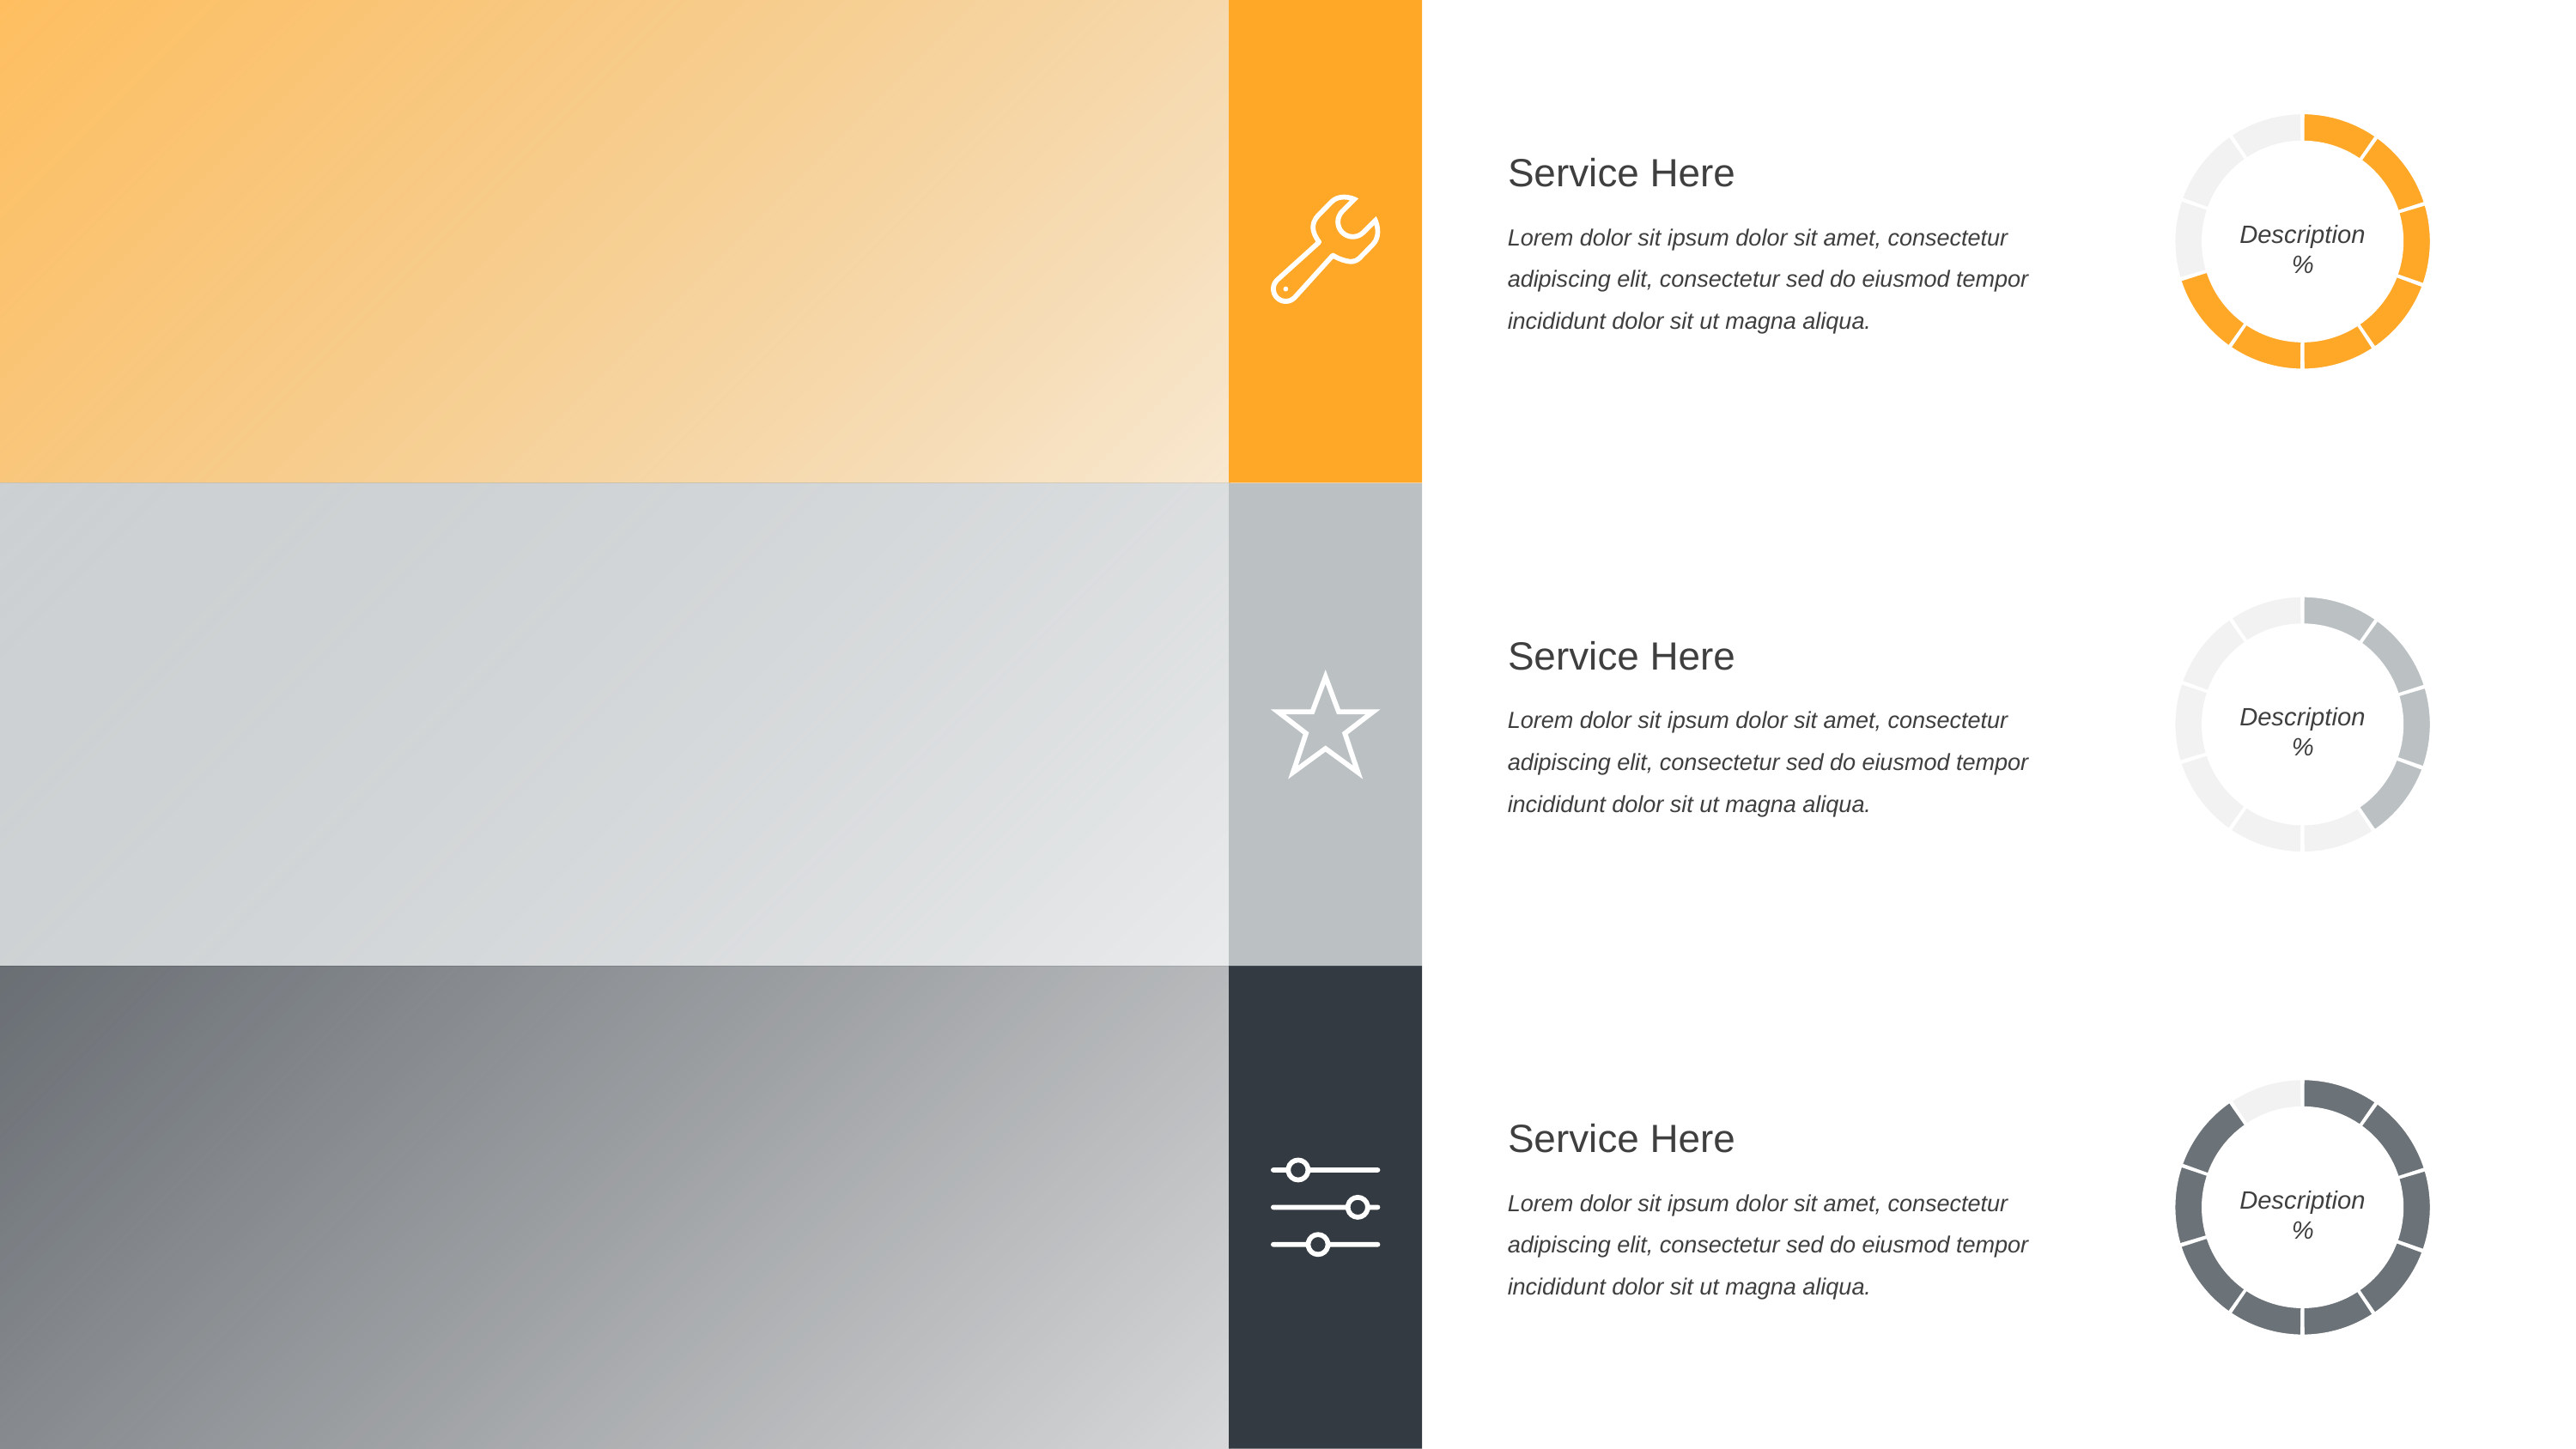

Service Here

Lorem dolor sit ipsum dolor sit amet, consectetur adipiscing elit, consectetur sed do eiusmod tempor incididunt dolor sit ut magna aliqua.
Description
%

Service Here

Lorem dolor sit ipsum dolor sit amet, consectetur adipiscing elit, consectetur sed do eiusmod tempor incididunt dolor sit ut magna aliqua.
Description
%

Service Here

Lorem dolor sit ipsum dolor sit amet, consectetur adipiscing elit, consectetur sed do eiusmod tempor incididunt dolor sit ut magna aliqua.
Description
%